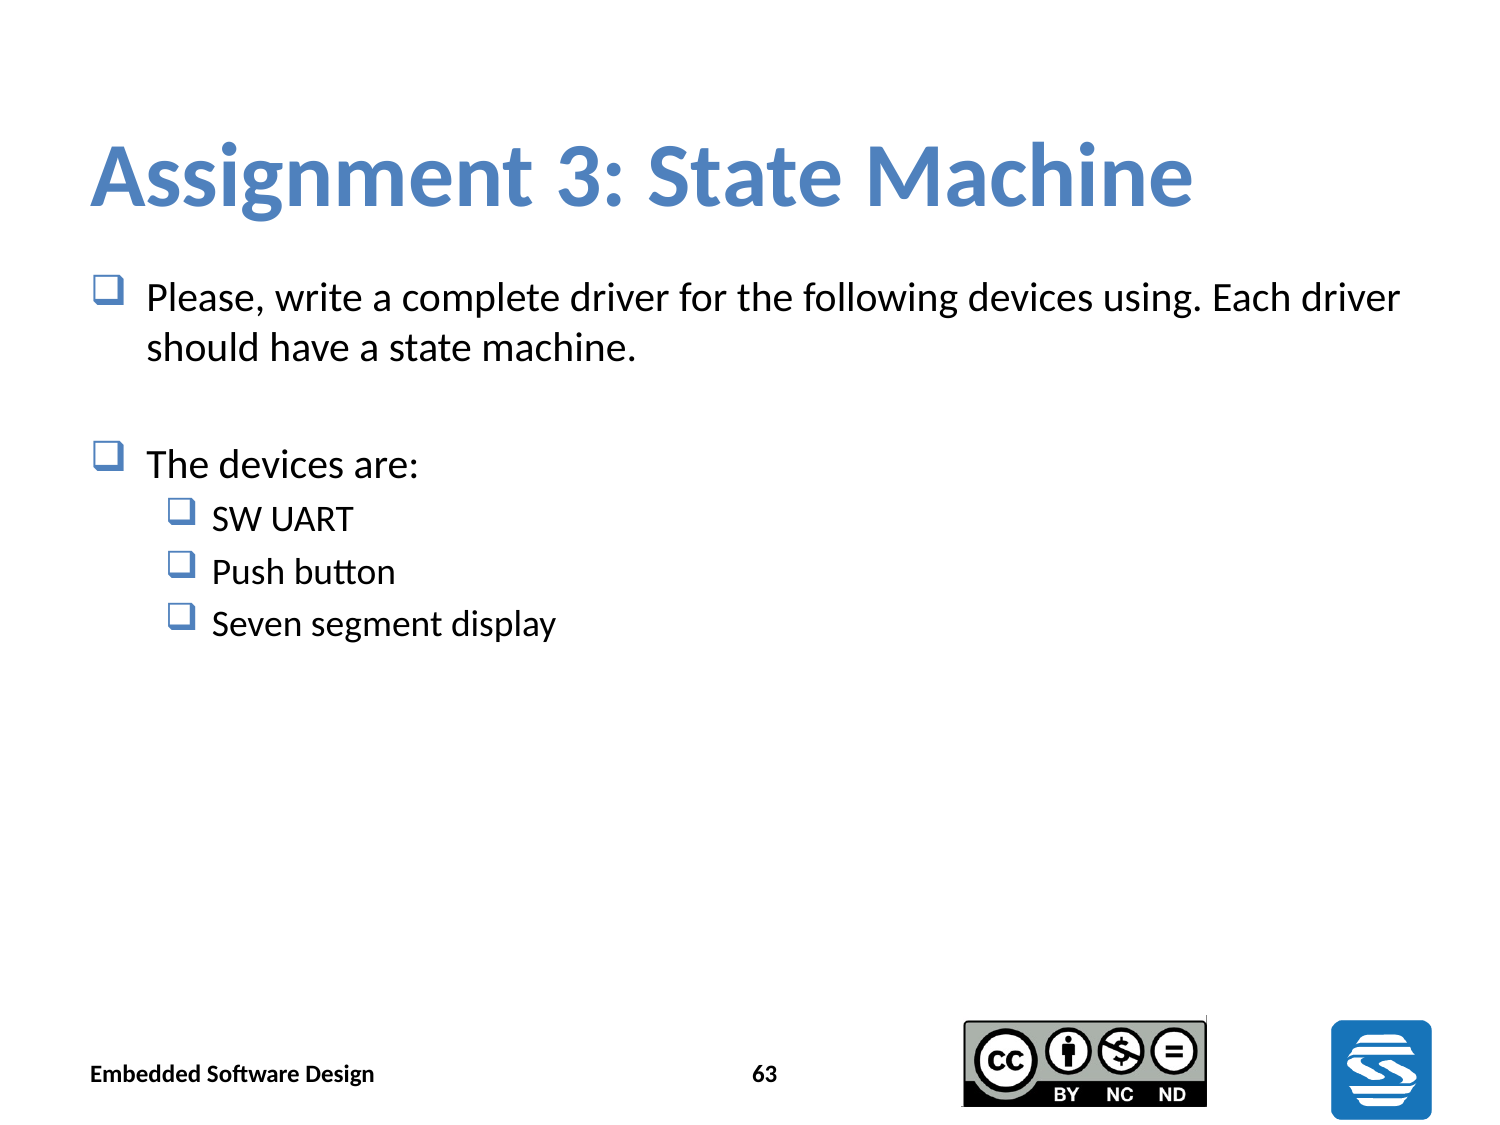

# Assignment 3: State Machine
Please, write a complete driver for the following devices using. Each driver should have a state machine.

The devices are:
SW UART
Push button
Seven segment display
Embedded Software Design
63